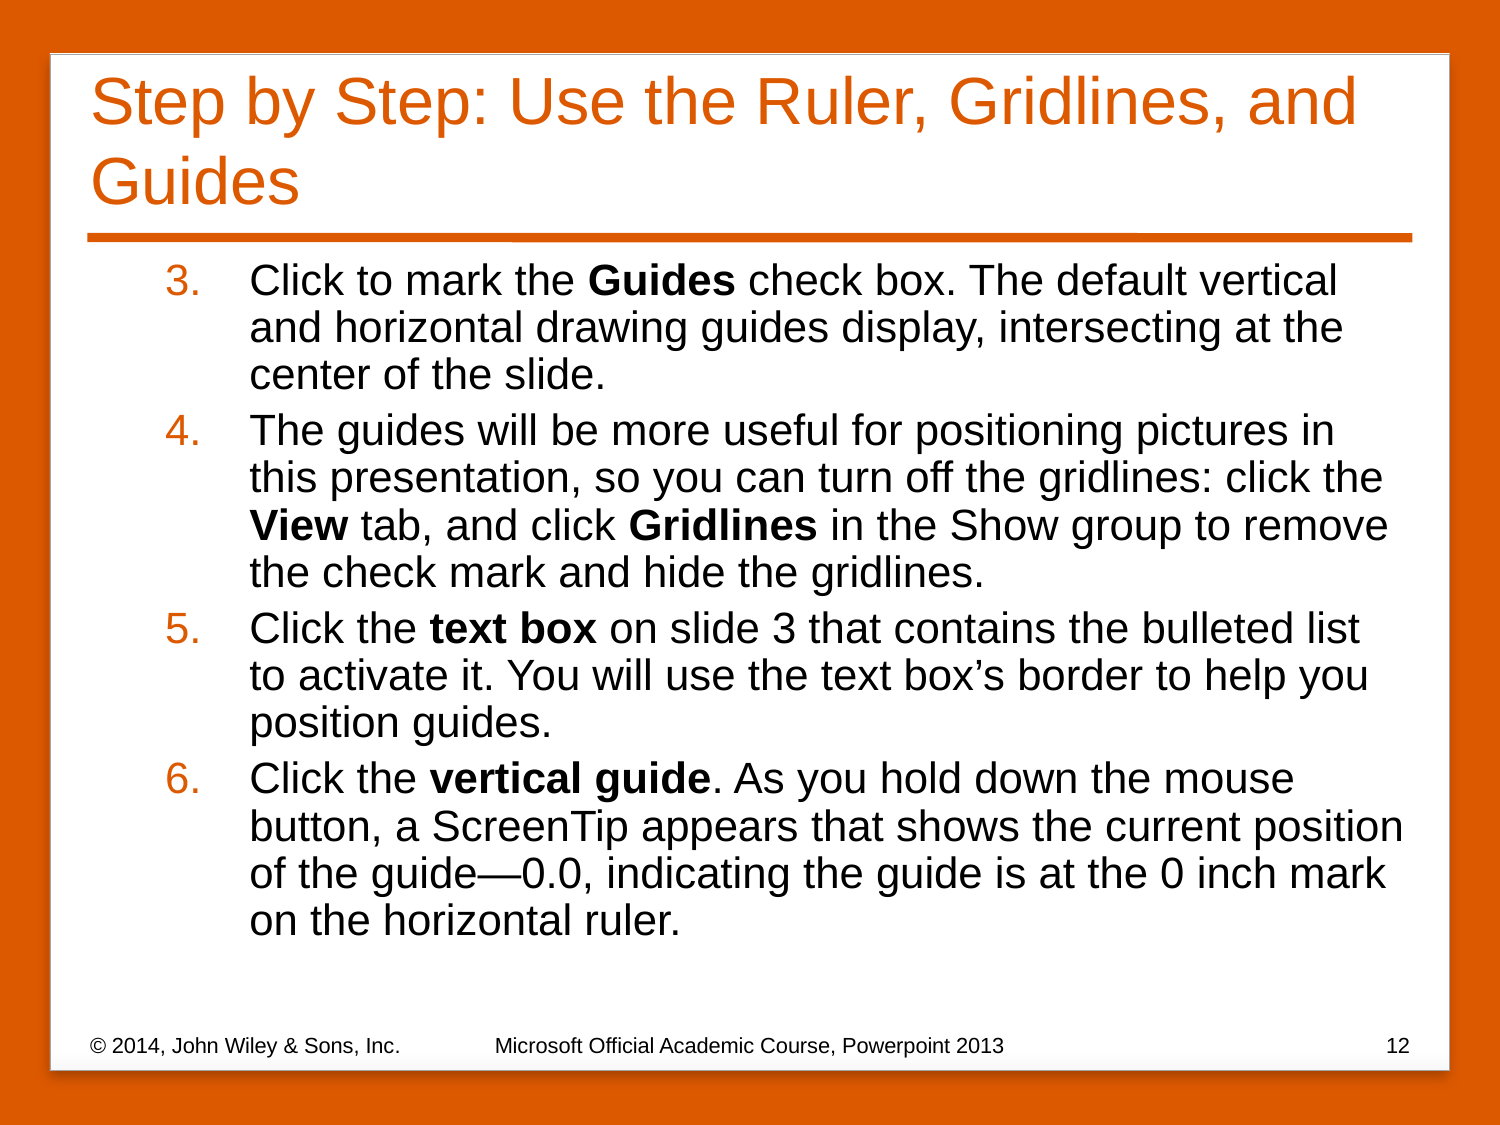

# Step by Step: Use the Ruler, Gridlines, and Guides
Click to mark the Guides check box. The default vertical and horizontal drawing guides display, intersecting at the center of the slide.
The guides will be more useful for positioning pictures in this presentation, so you can turn off the gridlines: click the View tab, and click Gridlines in the Show group to remove the check mark and hide the gridlines.
Click the text box on slide 3 that contains the bulleted list to activate it. You will use the text box’s border to help you position guides.
Click the vertical guide. As you hold down the mouse button, a ScreenTip appears that shows the current position of the guide—0.0, indicating the guide is at the 0 inch mark on the horizontal ruler.

© 2014, John Wiley & Sons, Inc.
Microsoft Official Academic Course, Powerpoint 2013
12